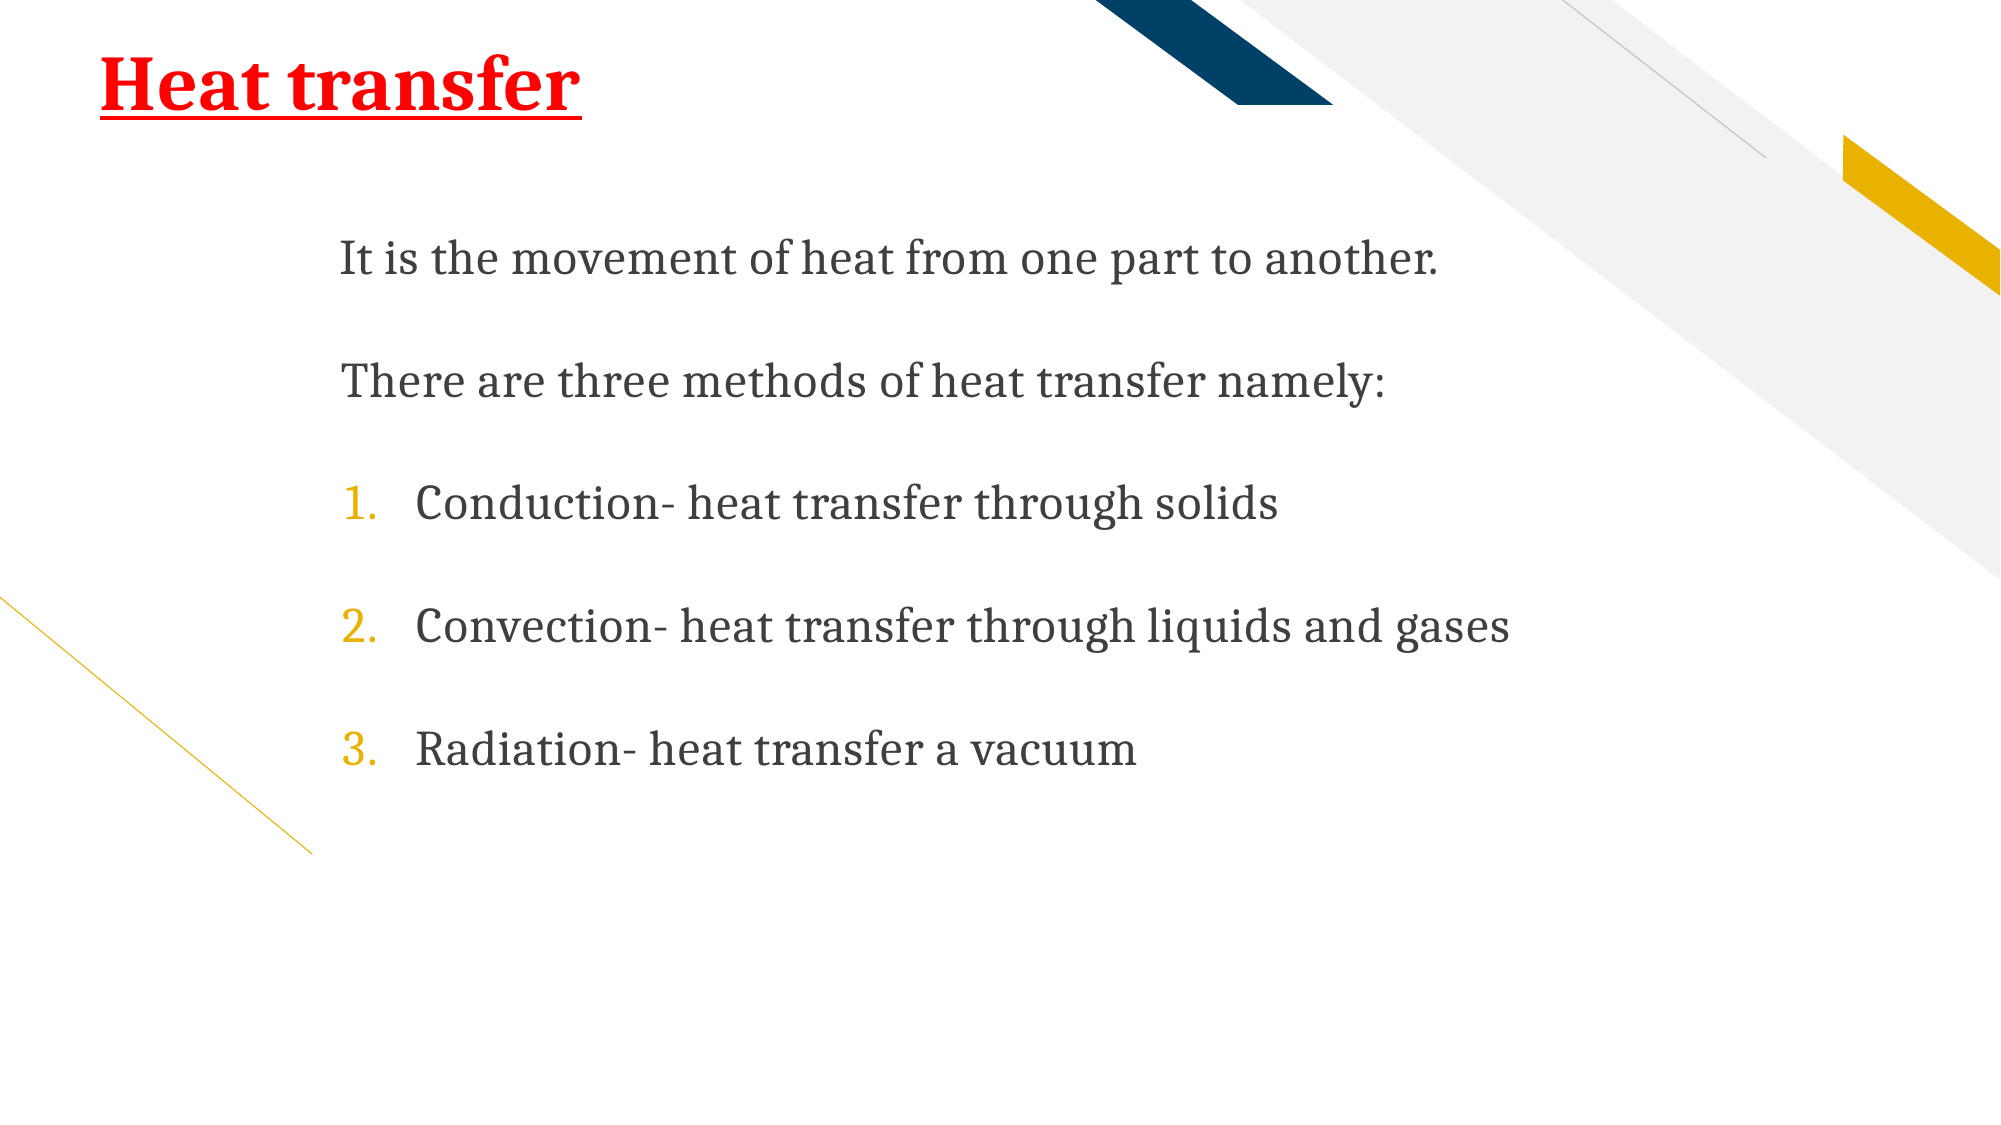

# Heat transfer
It is the movement of heat from one part to another.
There are three methods of heat transfer namely:
Conduction- heat transfer through solids
Convection- heat transfer through liquids and gases
Radiation- heat transfer a vacuum